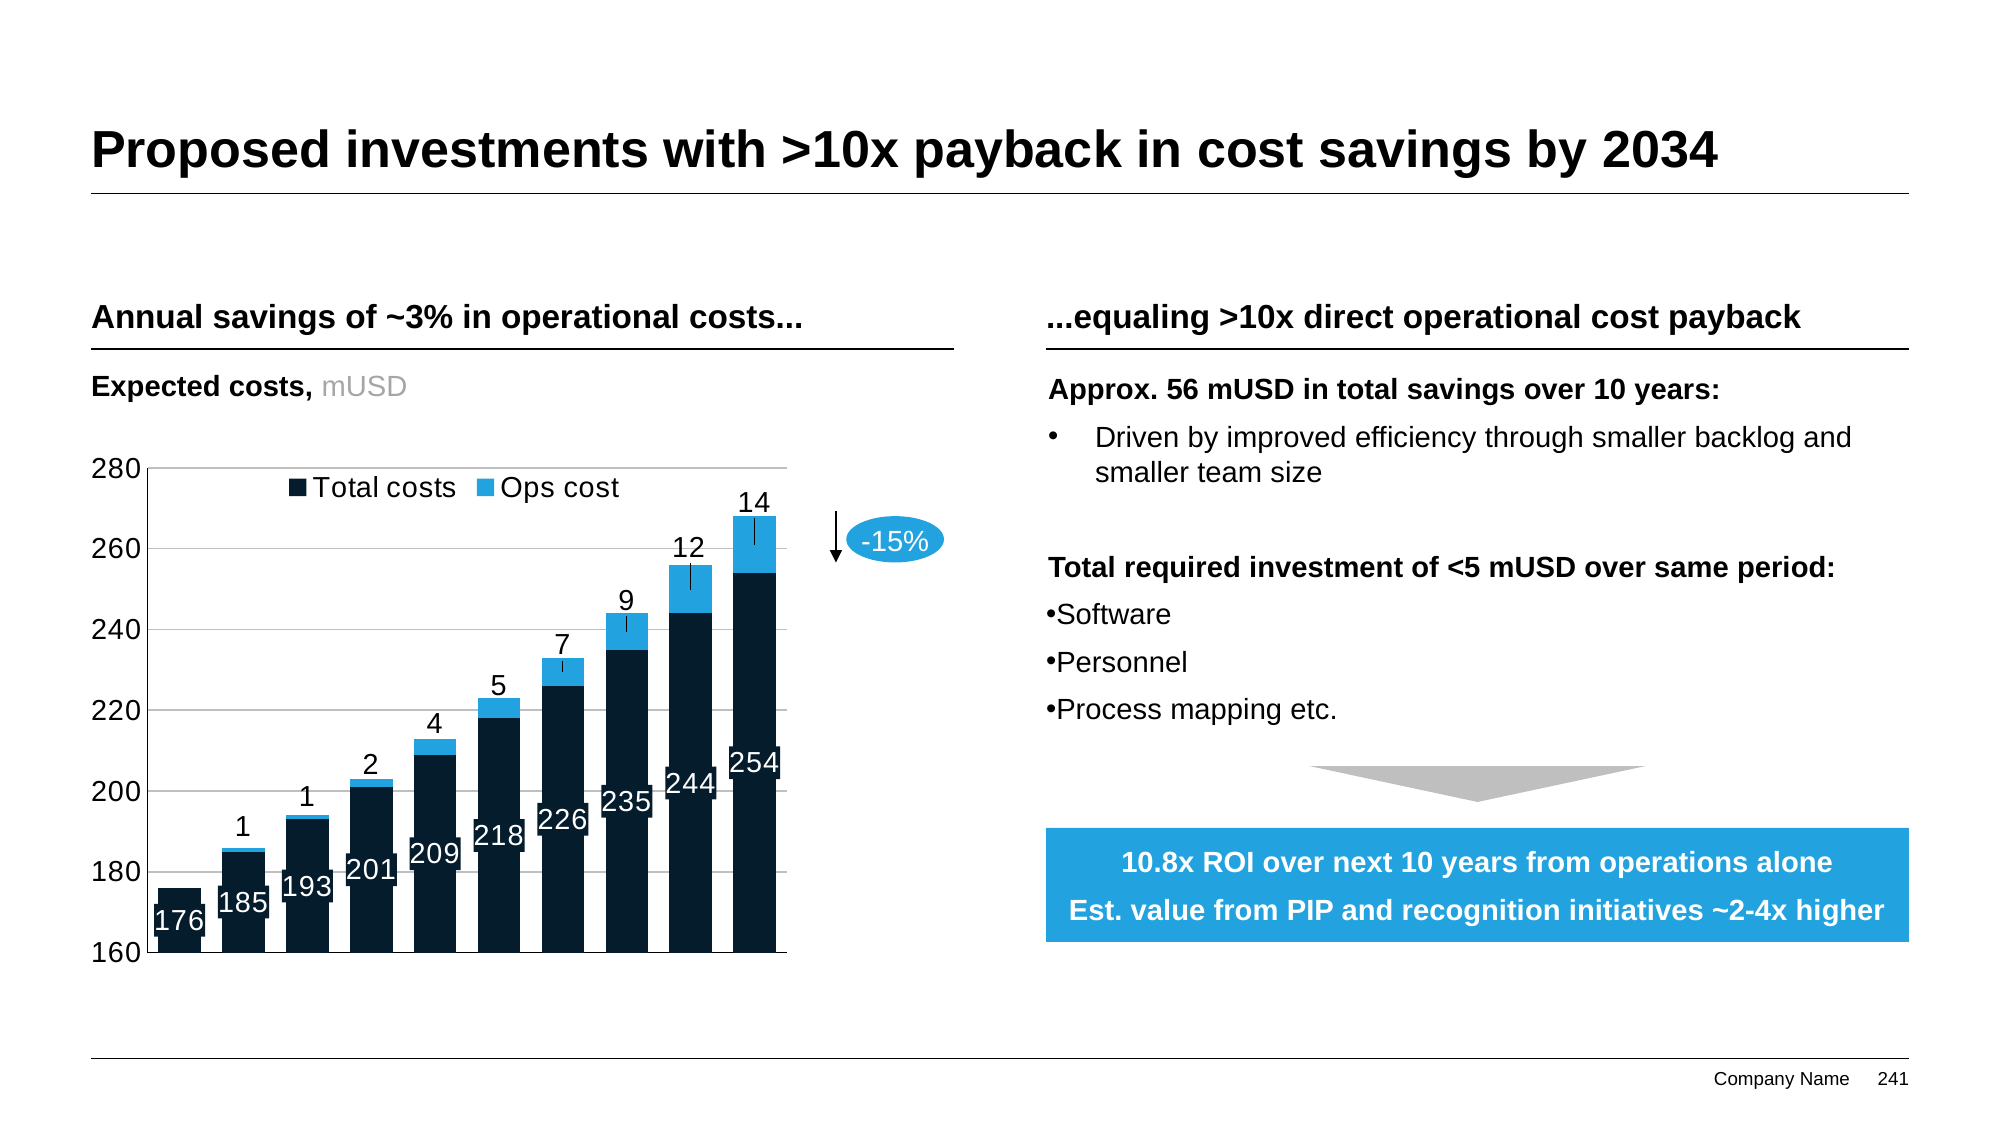

# Proposed investments with >10x payback in cost savings by 2034
Annual savings of ~3% in operational costs...
...equaling >10x direct operational cost payback
Expected costs, mUSD
Approx. 56 mUSD in total savings over 10 years:
Driven by improved efficiency through smaller backlog and smaller team size

Total required investment of <5 mUSD over same period:
Software
Personnel
Process mapping etc.

### Chart

| Category | Total costs | Ops cost |
|---|---|---|
| 2025 | 176.0 | 0.0 |
| 2026 | 185.0 | 1.0 |
| 2027 | 193.0 | 1.0 |
| 2028 | 201.0 | 2.0 |
| 2029 | 209.0 | 4.0 |
| 2030 | 218.0 | 5.0 |
| 2031 | 226.0 | 7.0 |
| 2032 | 235.0 | 9.0 |
| 2033 | 244.0 | 12.0 |
| 2034 | 254.0 | 14.0 |
-15%

10.8x ROI over next 10 years from operations alone
Est. value from PIP and recognition initiatives ~2-4x higher